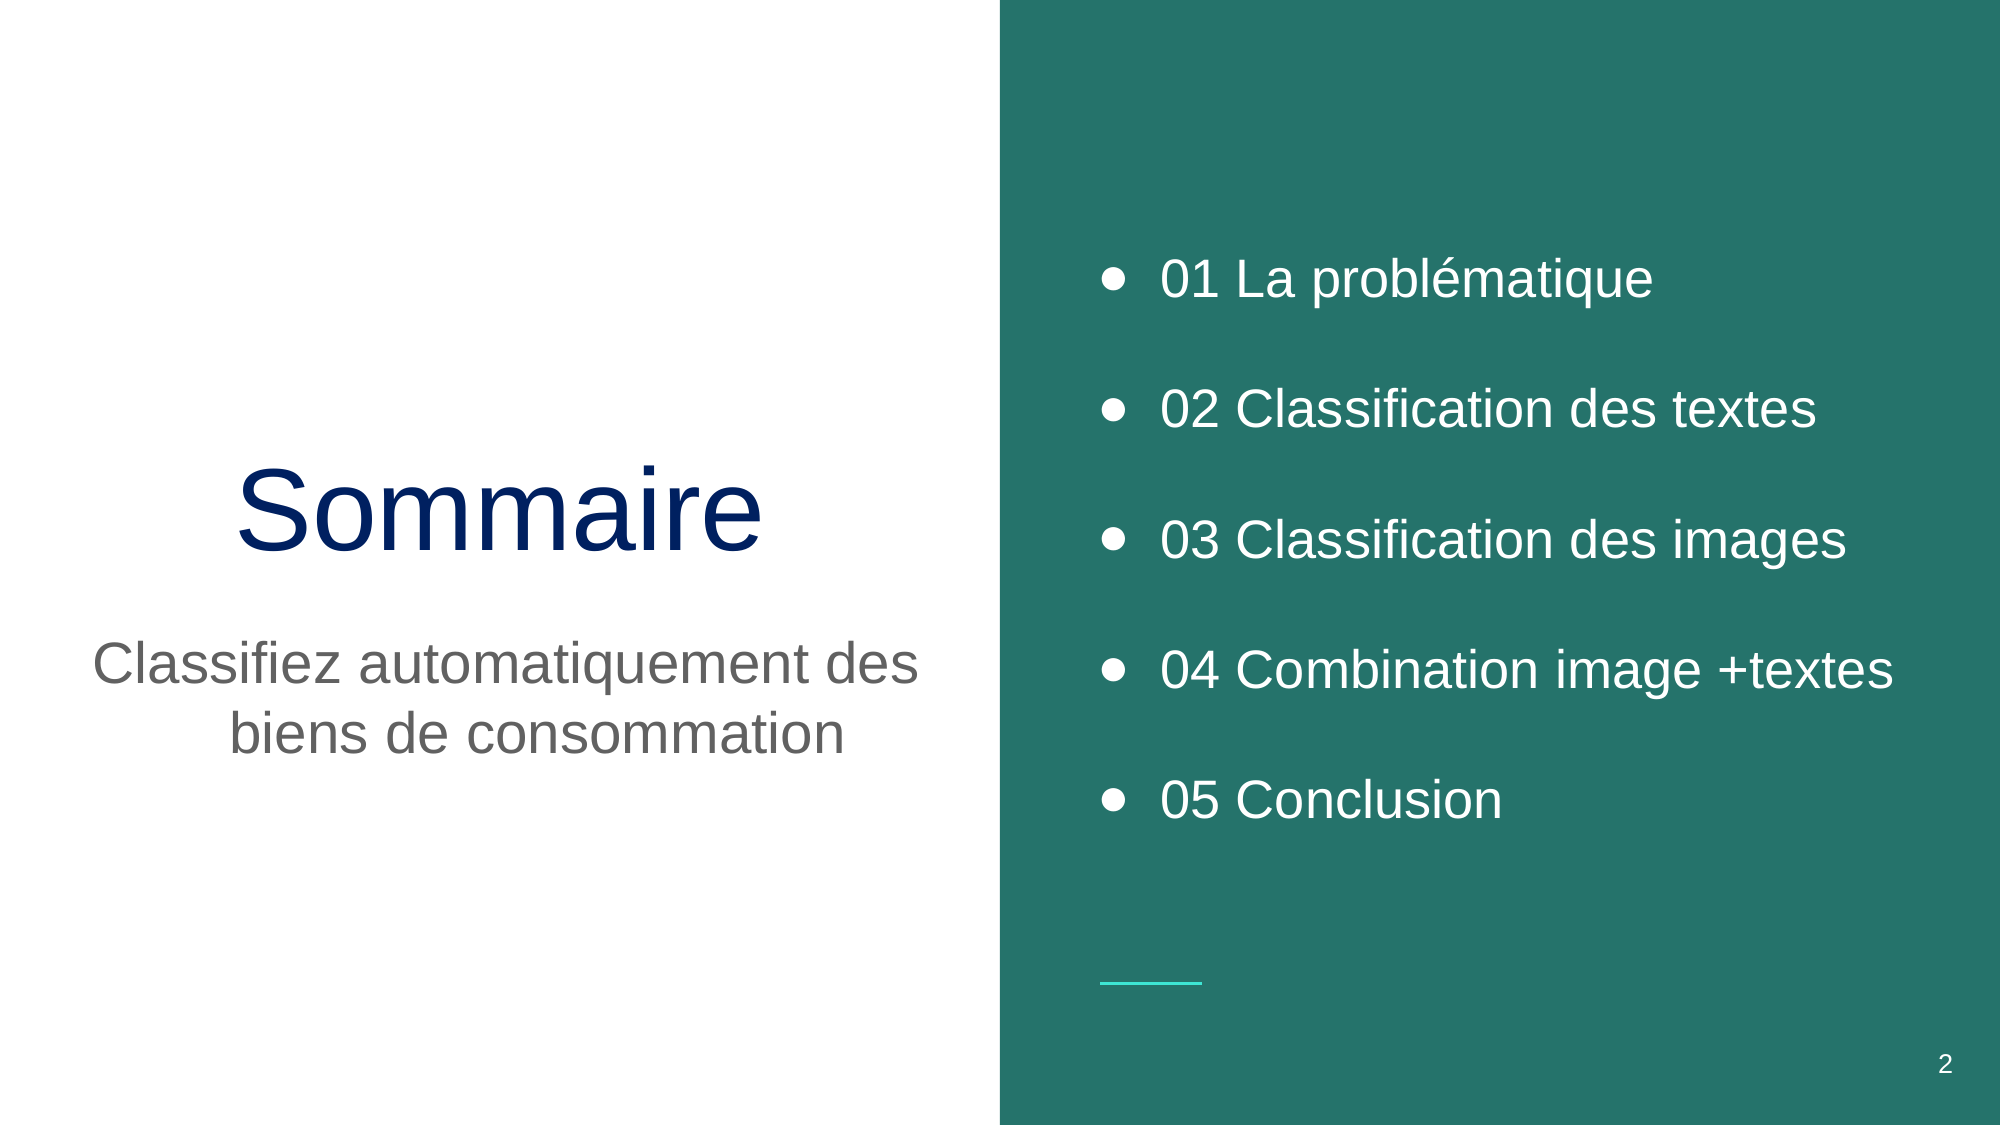

01 La problématique
02 Classification des textes
03 Classification des images
04 Combination image +textes
05 Conclusion

# Sommaire
Classifiez automatiquement des biens de consommation
2